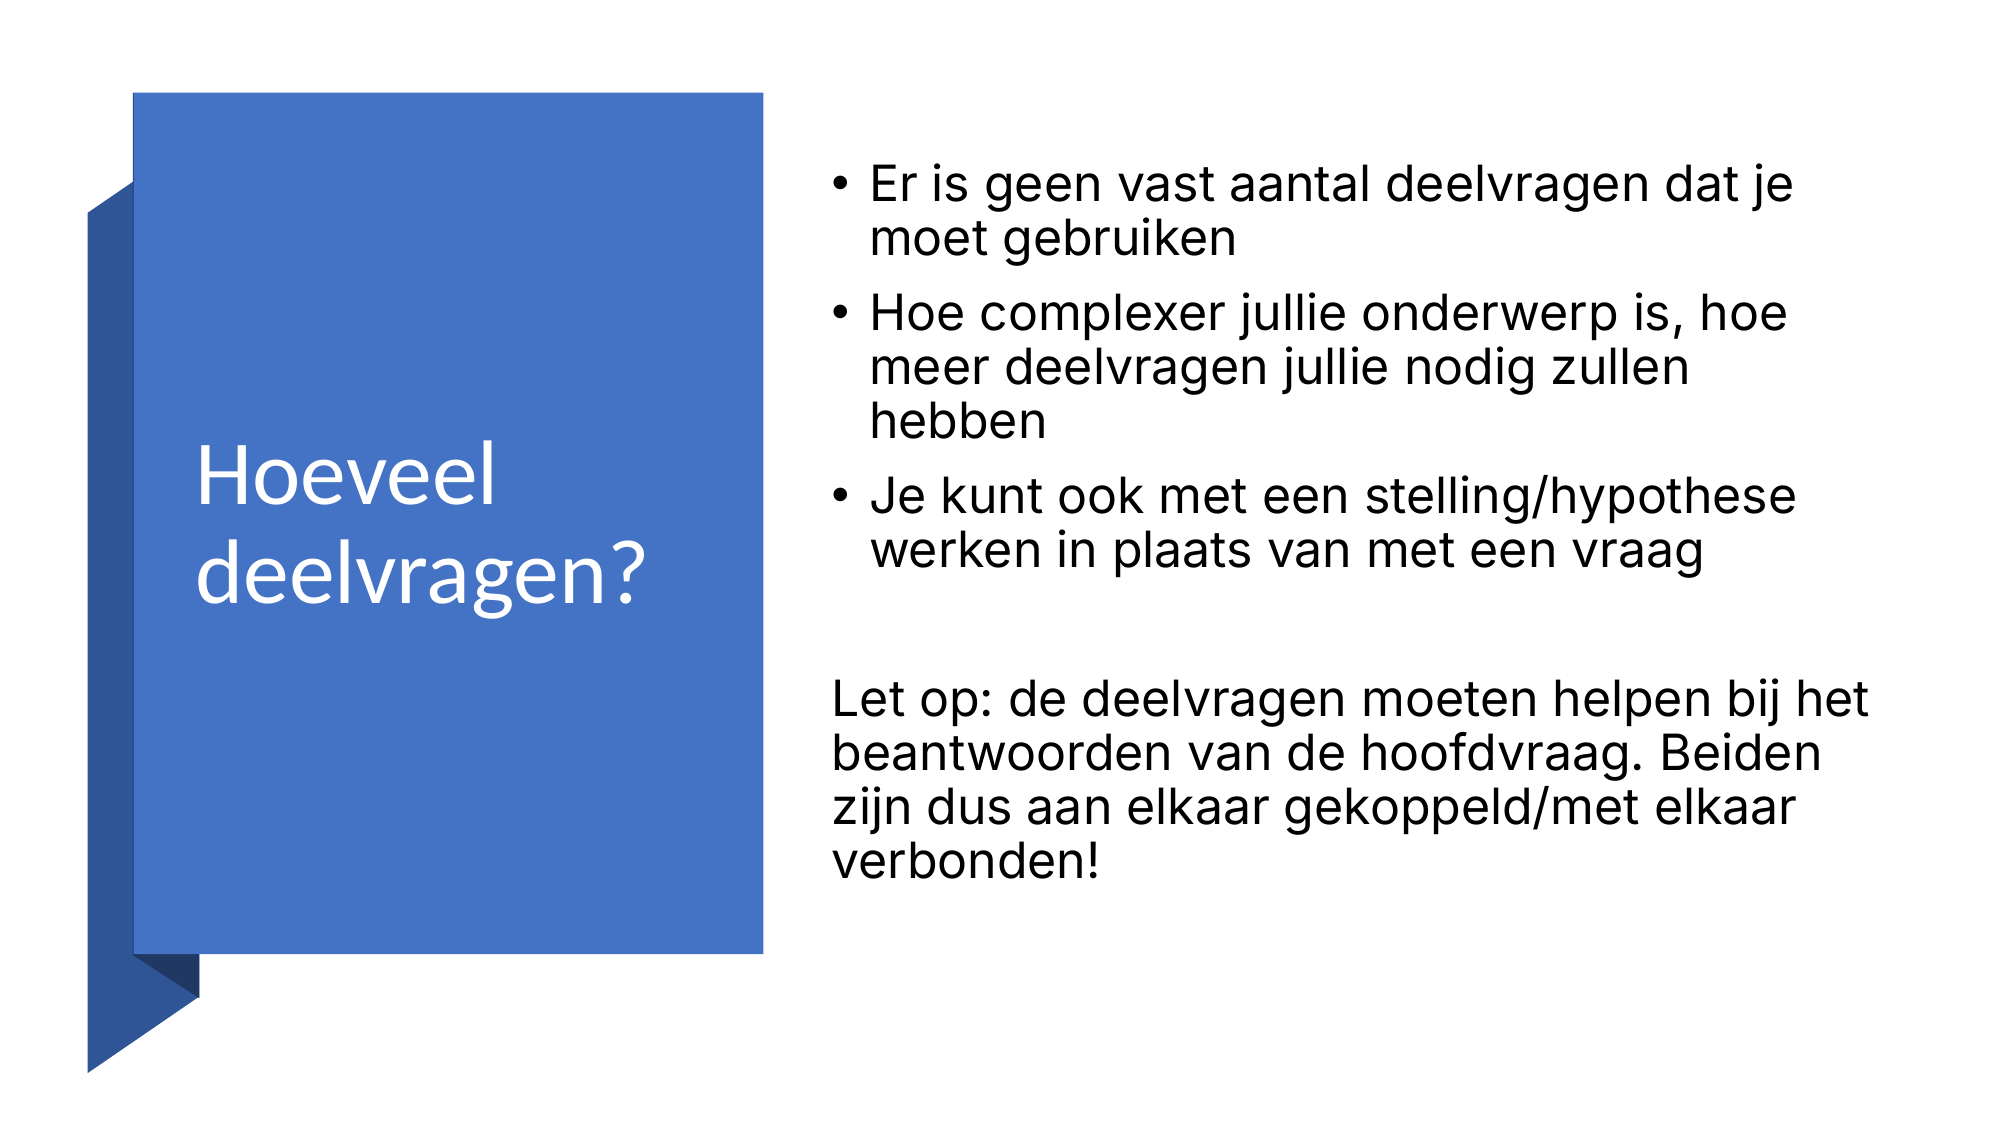

# Hoeveel deelvragen?
Er is geen vast aantal deelvragen dat je moet gebruiken
Hoe complexer jullie onderwerp is, hoe meer deelvragen jullie nodig zullen hebben
Je kunt ook met een stelling/hypothese werken in plaats van met een vraag

Let op: de deelvragen moeten helpen bij het beantwoorden van de hoofdvraag. Beiden zijn dus aan elkaar gekoppeld/met elkaar verbonden!